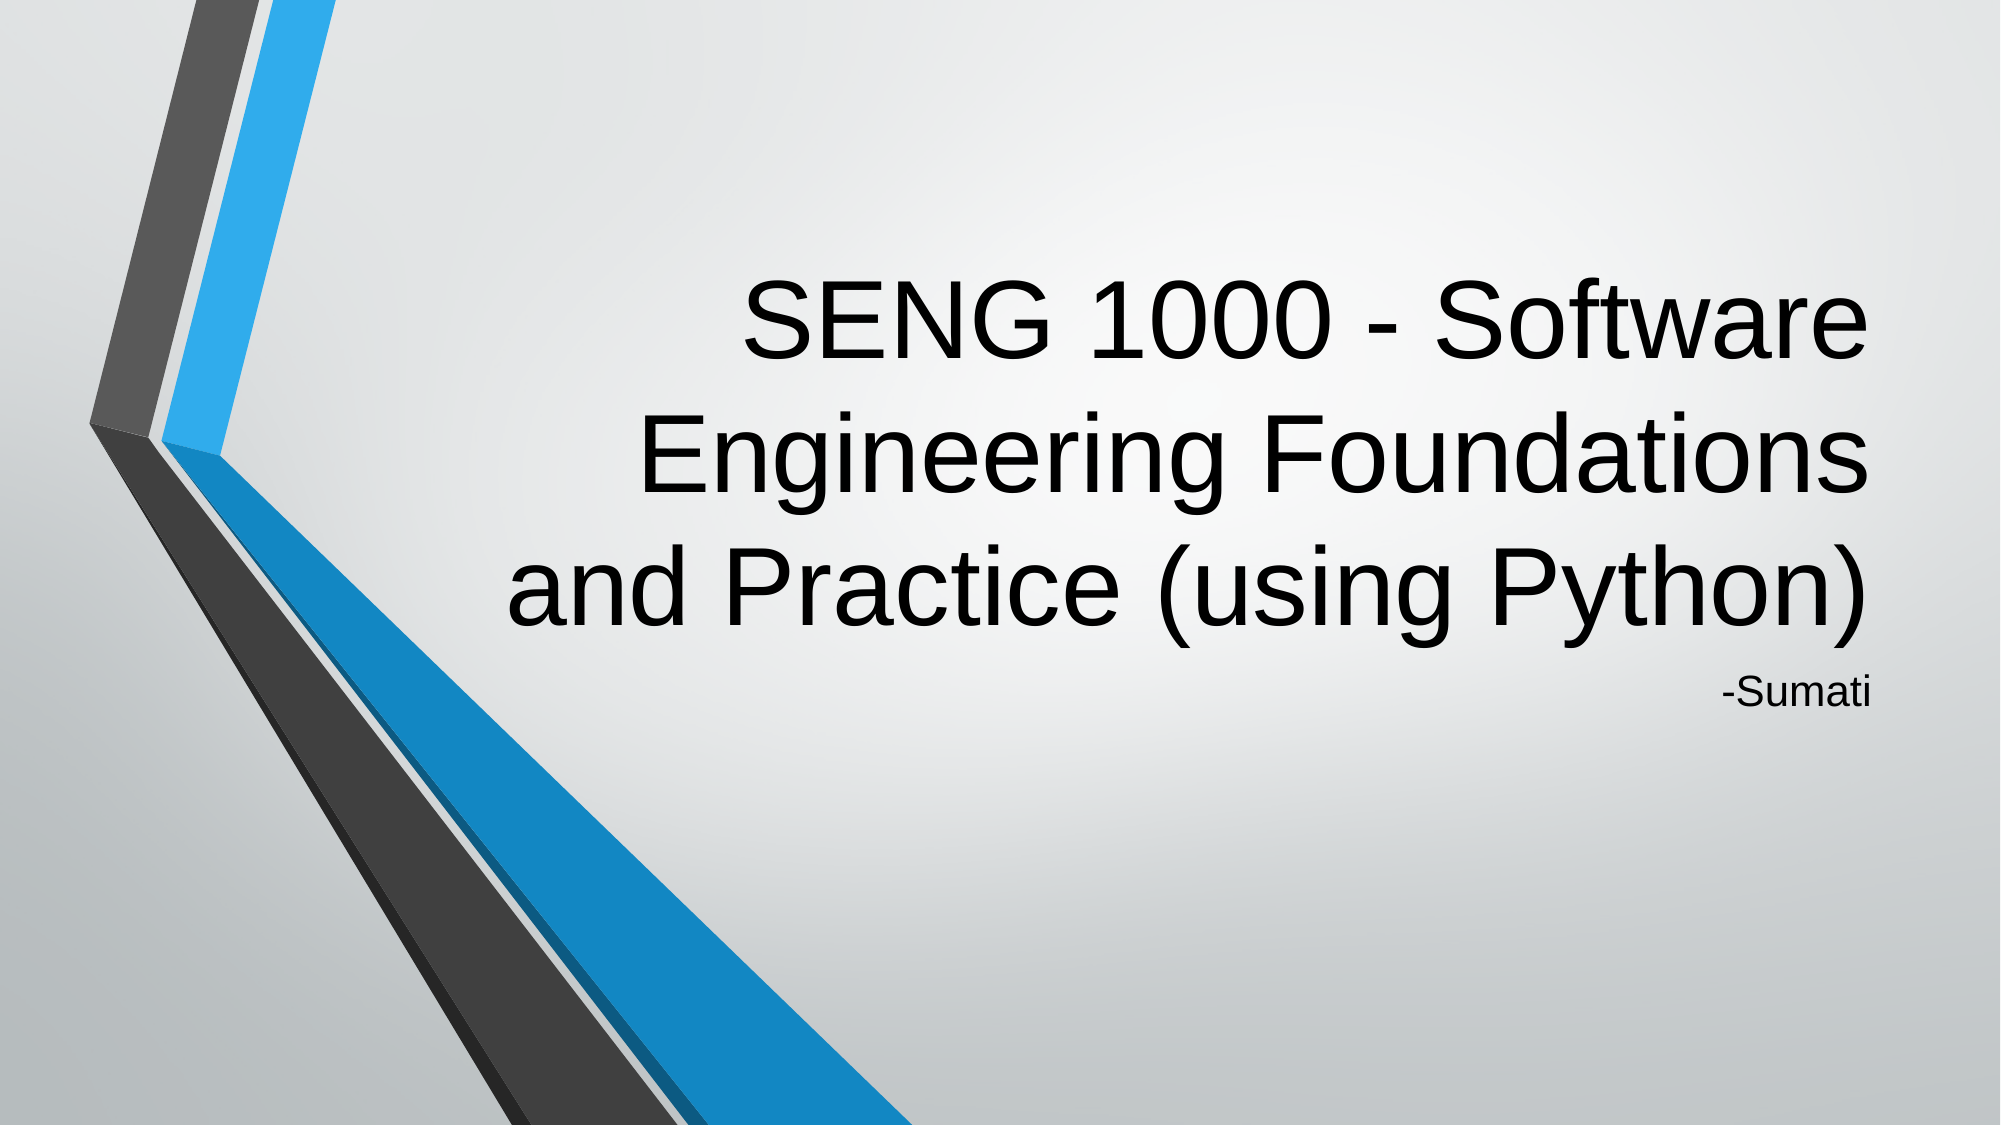

# SENG 1000 - Software Engineering Foundations and Practice (using Python)
-Sumati